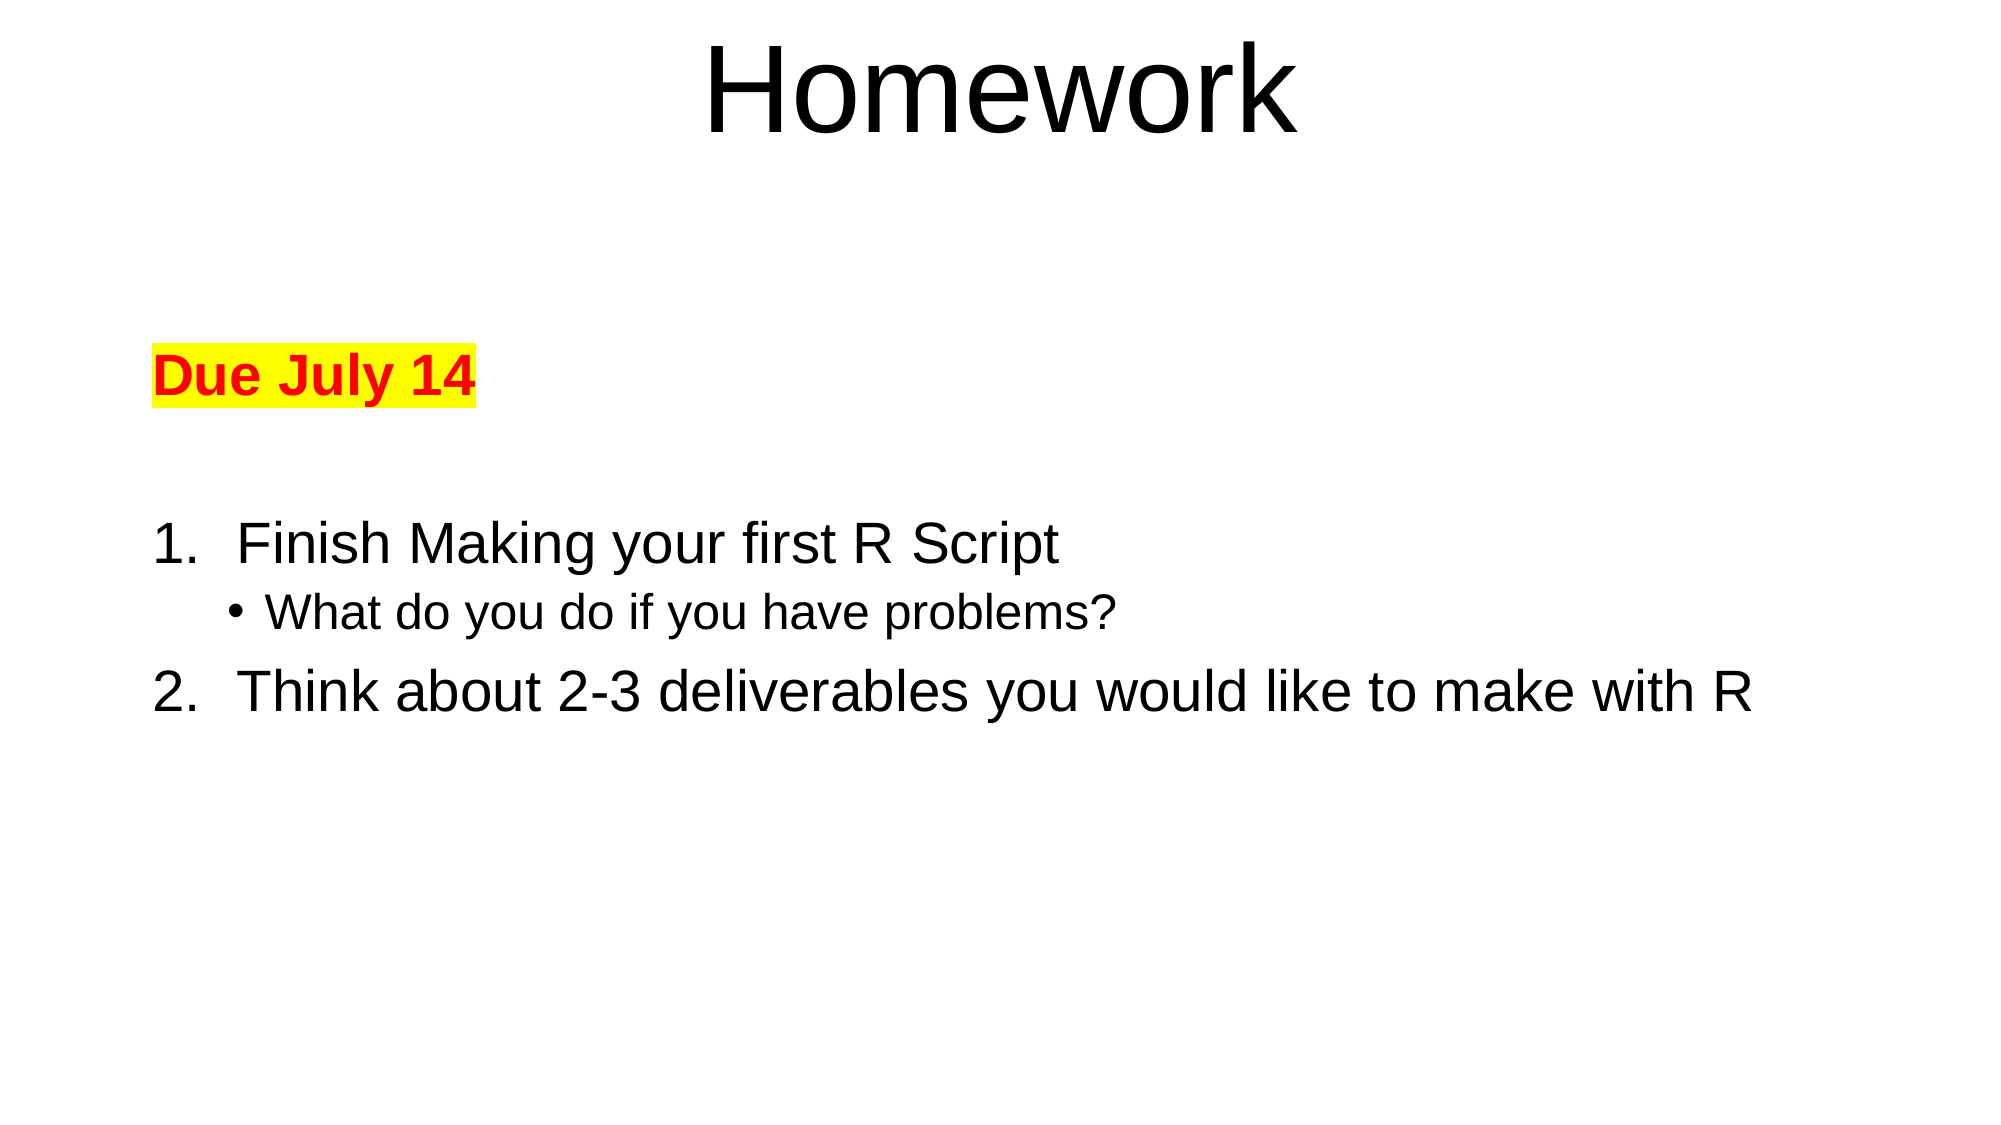

Homework
Due July 14

Finish Making your first R Script
What do you do if you have problems?
Think about 2-3 deliverables you would like to make with R